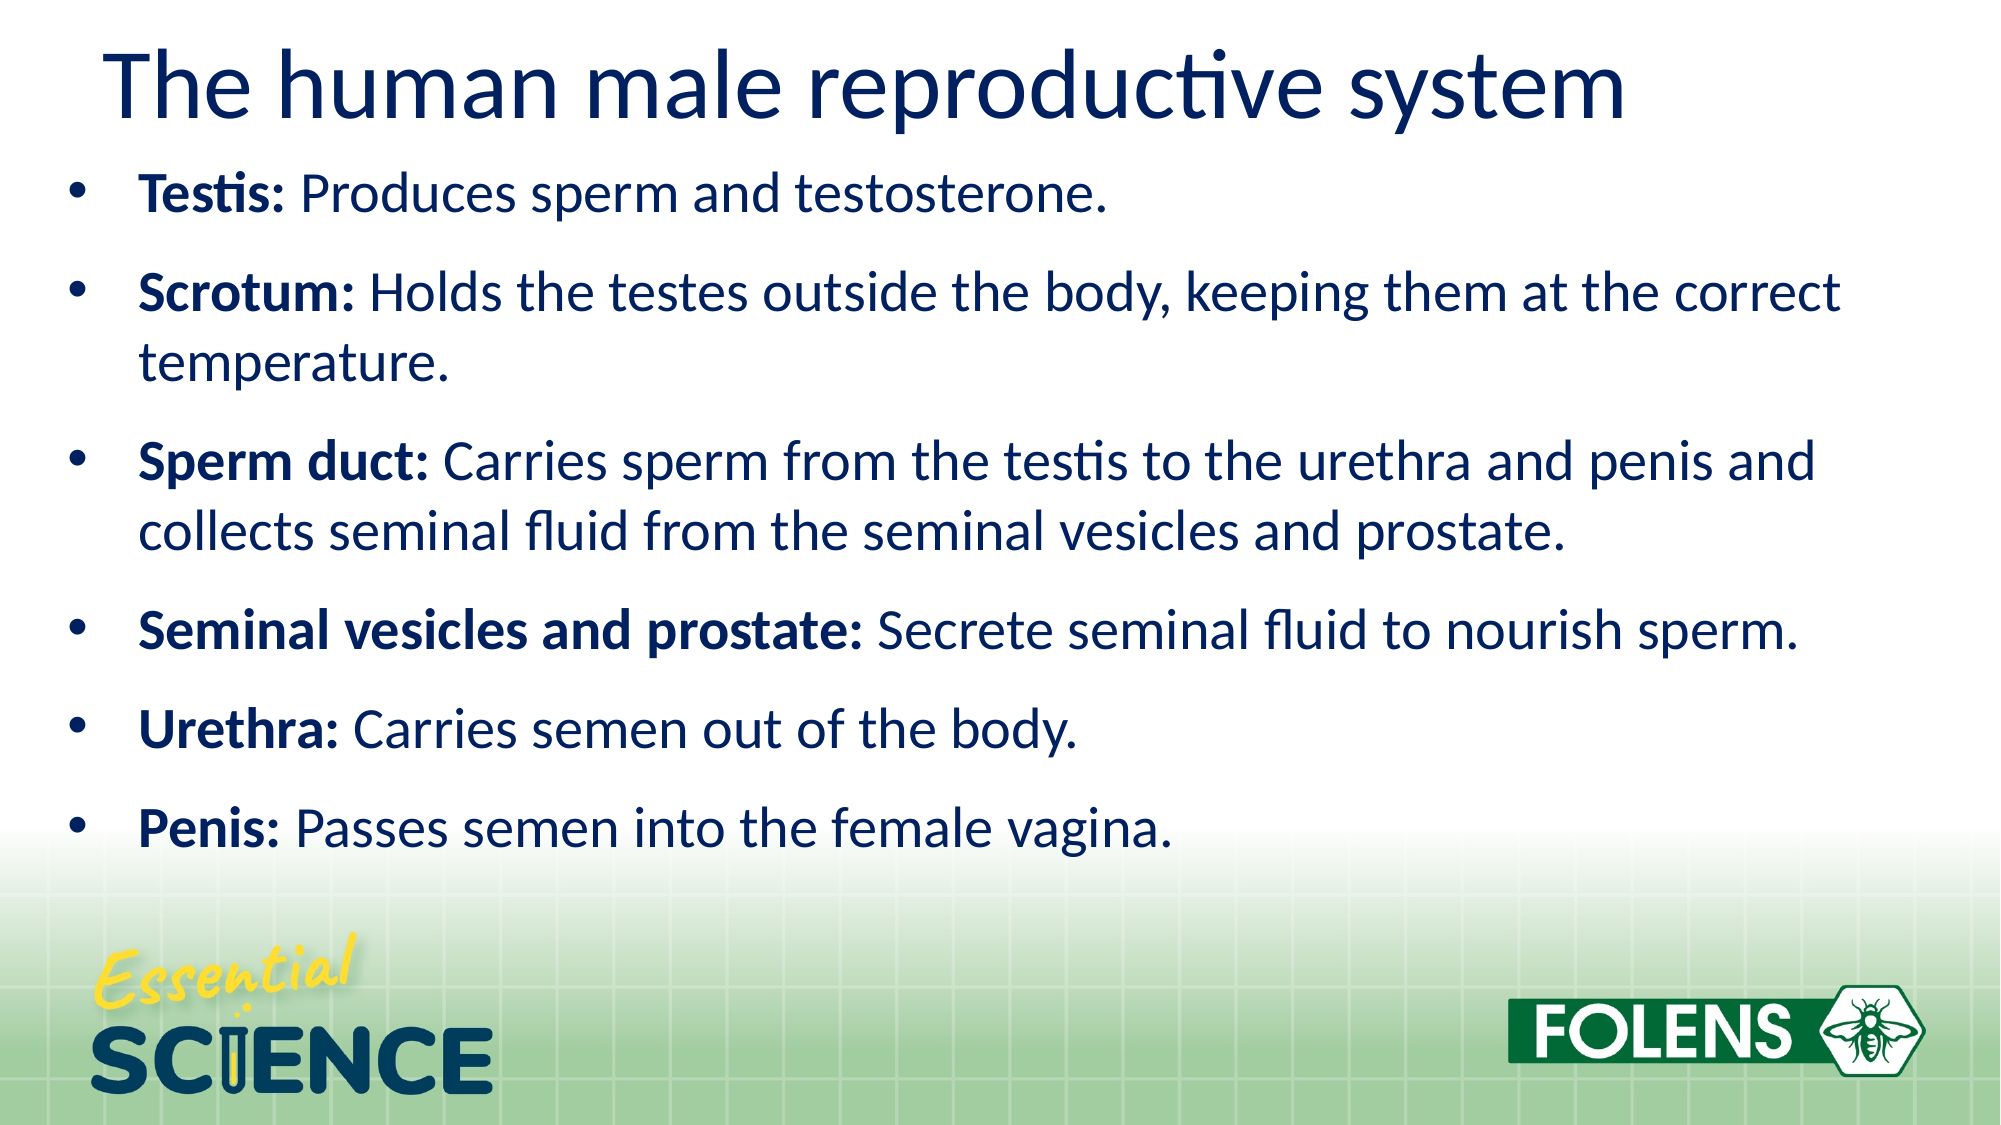

# The human male reproductive system
Testis: Produces sperm and testosterone.
Scrotum: Holds the testes outside the body, keeping them at the correct temperature.
Sperm duct: Carries sperm from the testis to the urethra and penis and collects seminal fluid from the seminal vesicles and prostate.
Seminal vesicles and prostate: Secrete seminal fluid to nourish sperm.
Urethra: Carries semen out of the body.
Penis: Passes semen into the female vagina.